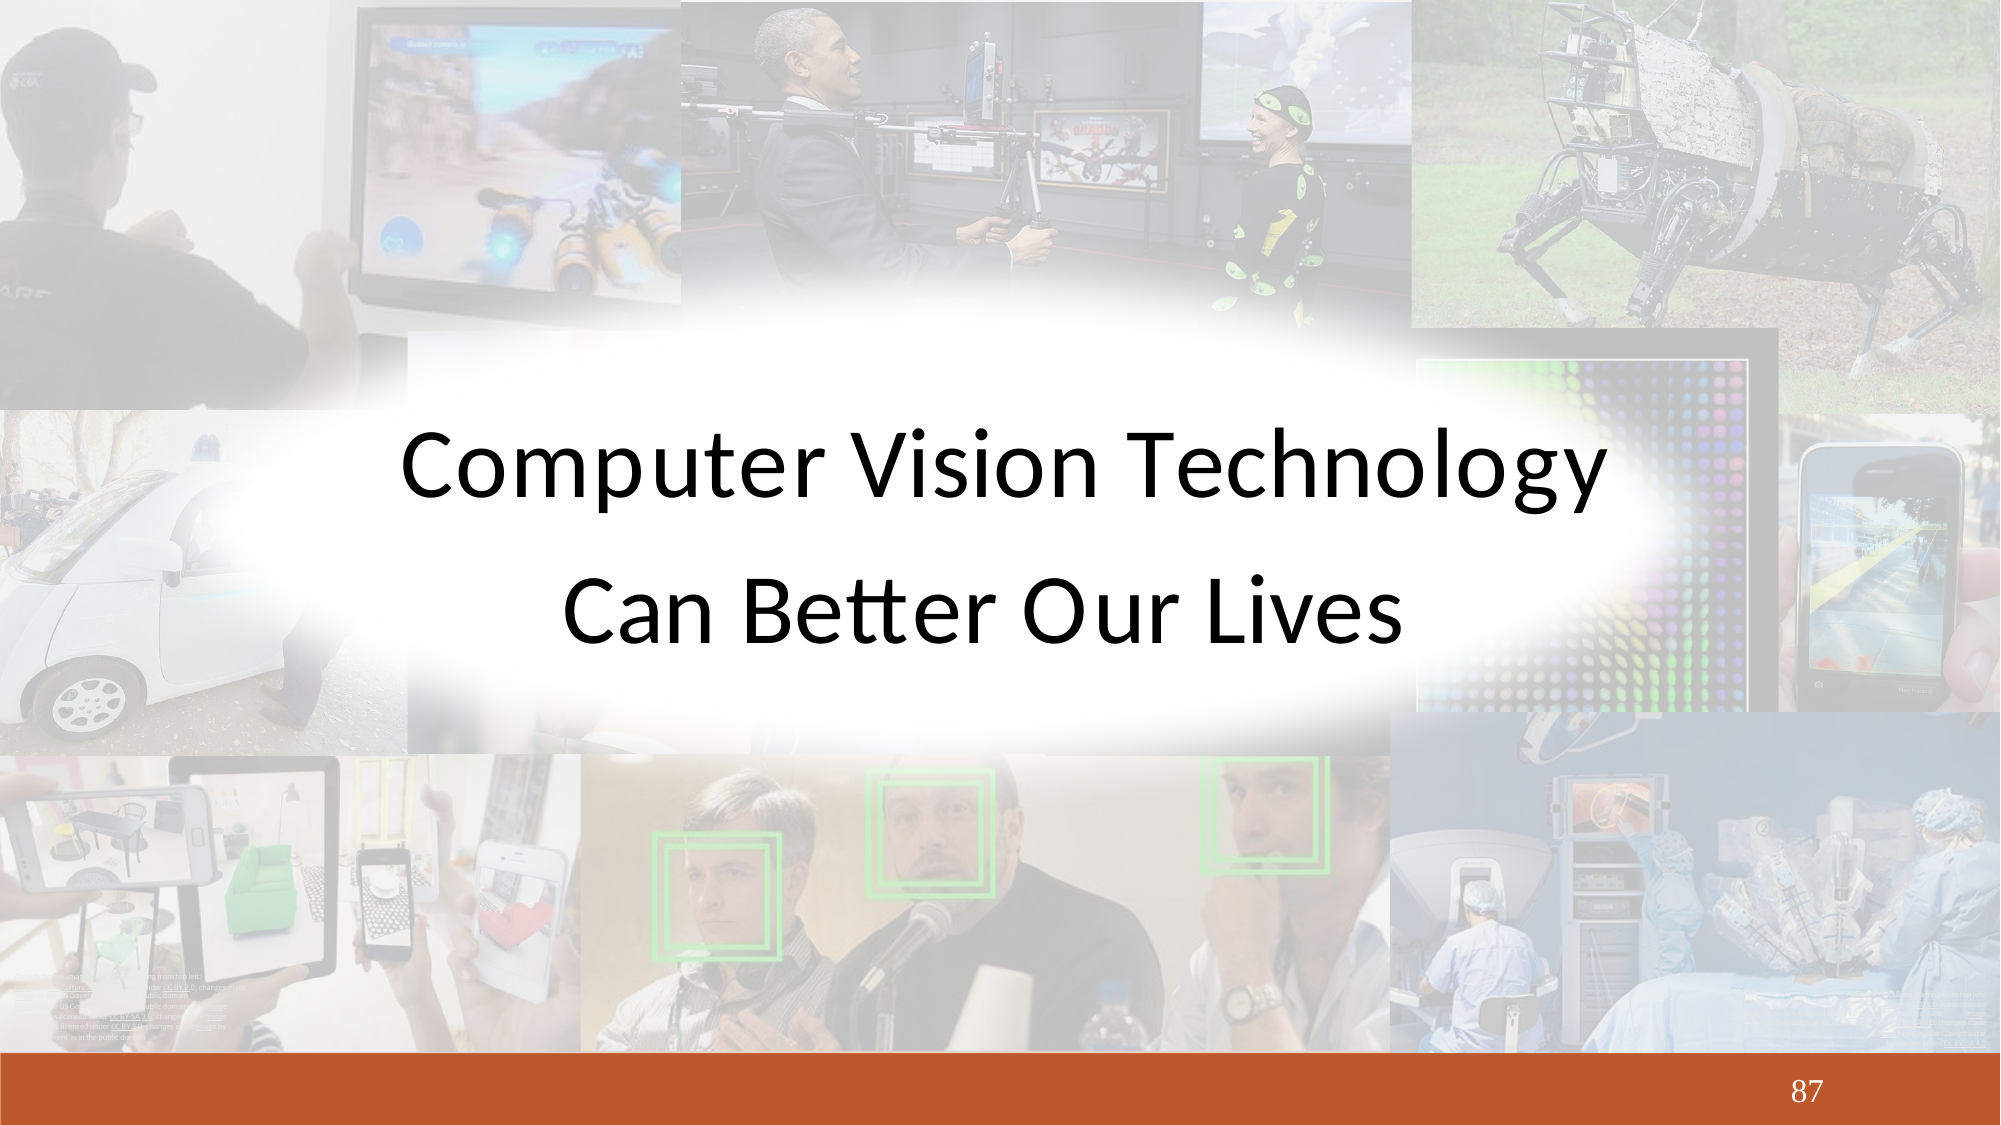

Computer Vision Technology

Can Better Our Lives

Outside border images, clockwise, starting from top left:
Image by Pop Culture Geek is licensed under CC BY 2.0; changes made Image by the US Government is in the public domain
Image by the US Government is in the public domain           Image by Glogger is licensed under CC BY-SA 3.0; changes made Image by Sylenius is licensed under CC BY 3.0; changes made Image by US Government  is in the public domain
Inside four images, clockwise, starting from top left:
Image is CC0 1.0 public domain Image by Tucania is licensed under CC BY-SA 3.0; changes made              Image by Intuitive Surgical, Inc. is licensed under CC BY-SA 3.0; changes made
Image by Oyundari Zorigtbaatar is licensed under CC BY-SA 4.0
87